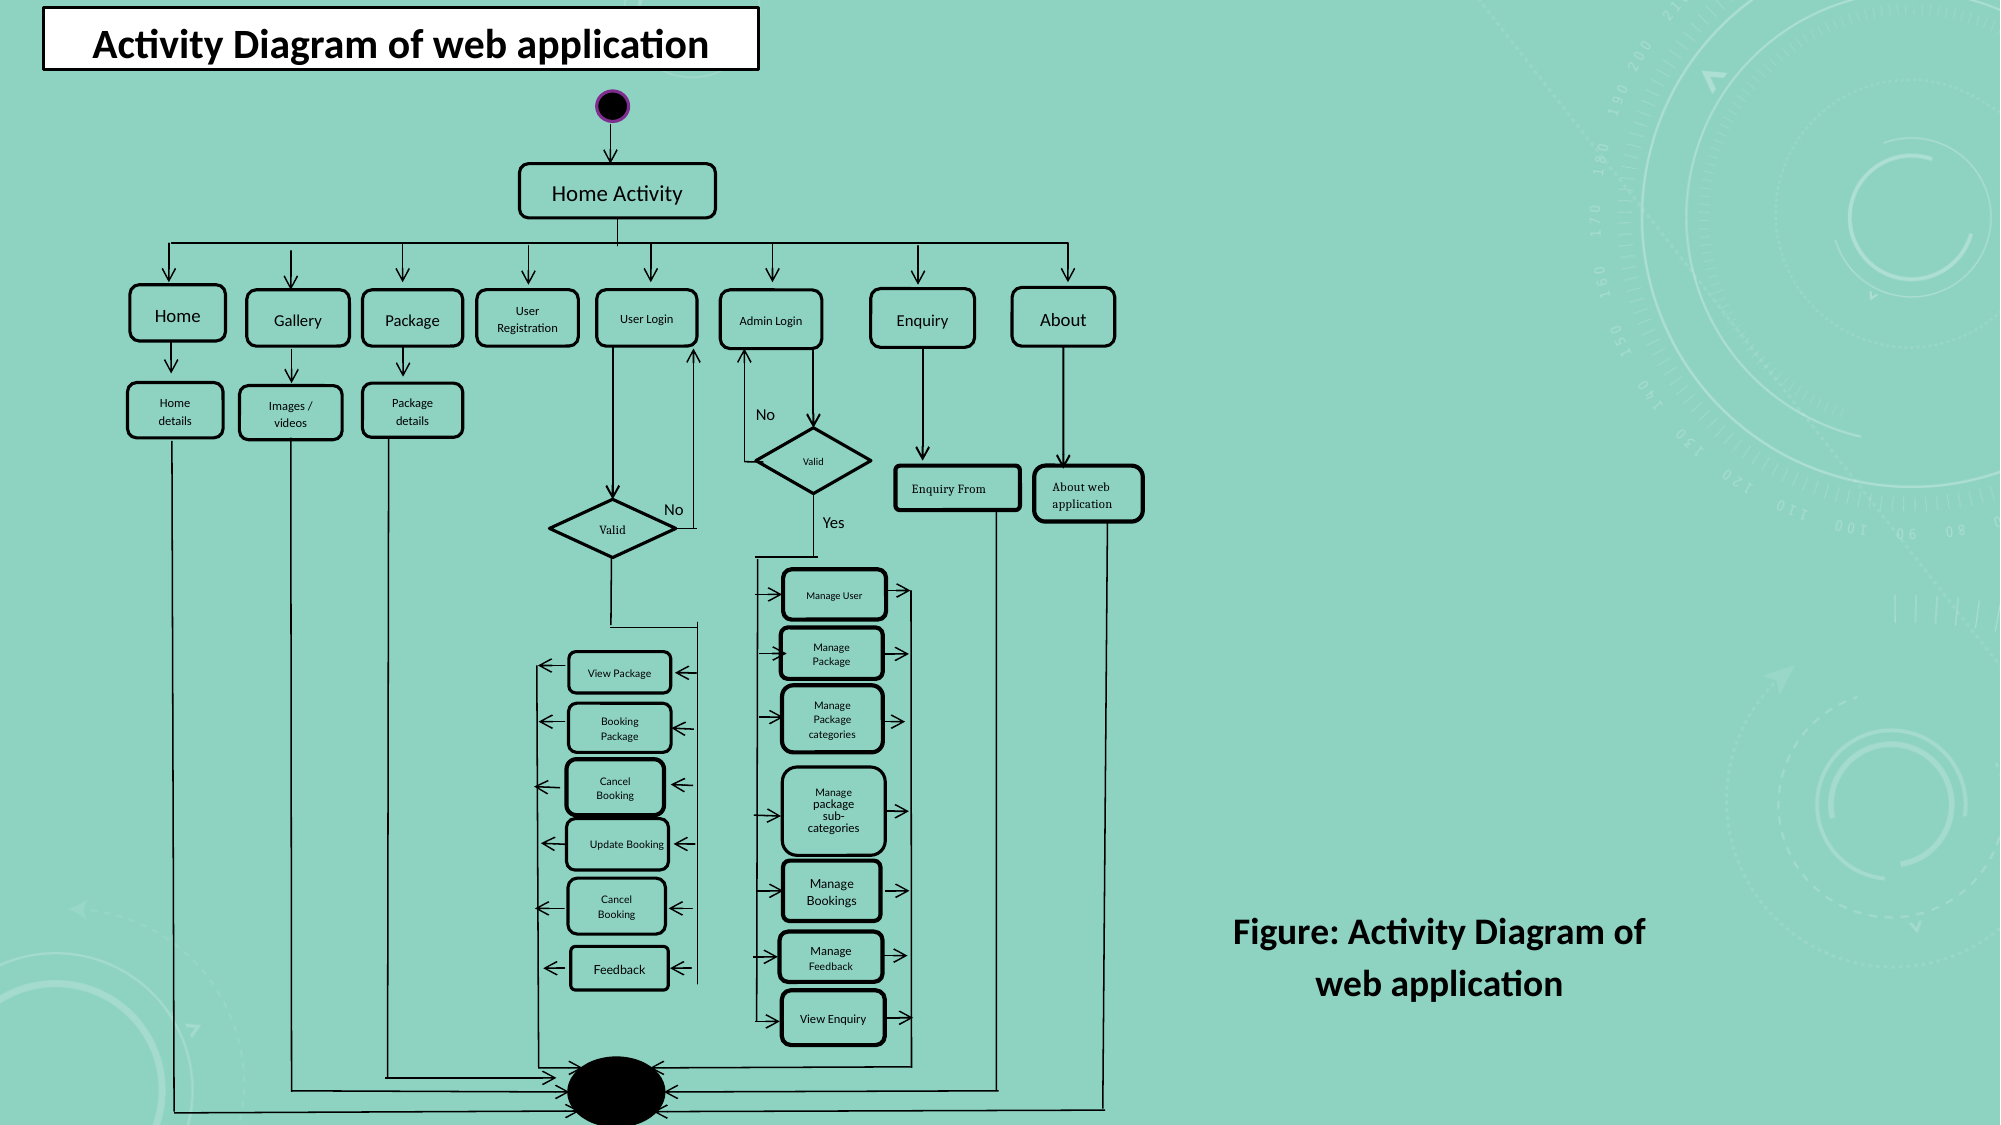

Activity Diagram of web application

Home Activity
Home
About
Enquiry
User Registration
User Login
Package
Gallery
Admin Login
Home details
Package details
Images / videos
No
Valid
Enquiry From
About web application
No
Yes
Valid
Manage User
Manage Package
View Package
Manage Package categories
Booking Package
Cancel Booking
Manage package sub-categories

  Update Booking
Manage Bookings
Cancel Booking
Figure: Activity Diagram of web application
Manage Feedback
Feedback
View Enquiry